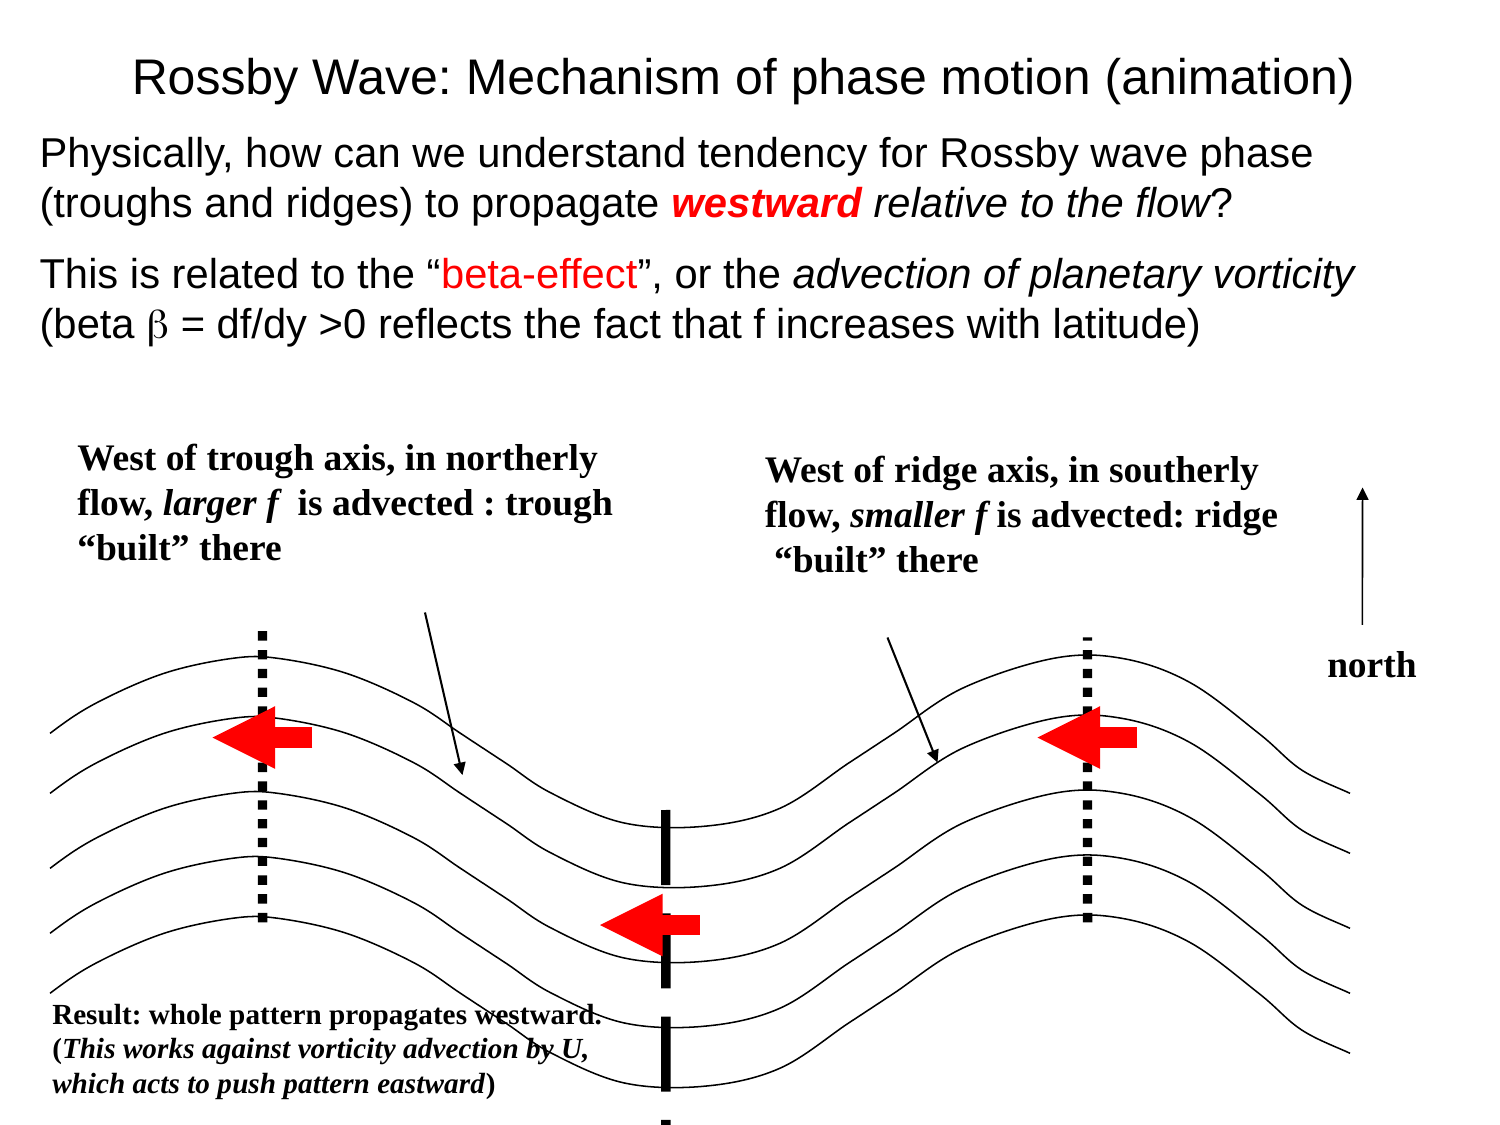

Rossby Wave: Mechanism of phase motion (animation)
Physically, how can we understand tendency for Rossby wave phase (troughs and ridges) to propagate westward relative to the flow?
This is related to the “beta-effect”, or the advection of planetary vorticity (beta β = df/dy >0 reflects the fact that f increases with latitude)
West of trough axis, in northerly flow, larger f  is advected : trough  “built” there
West of ridge axis, in southerly flow, smaller f is advected: ridge  “built” there

north

Result: whole pattern propagates westward. (This works against vorticity advection by U, which acts to push pattern eastward)